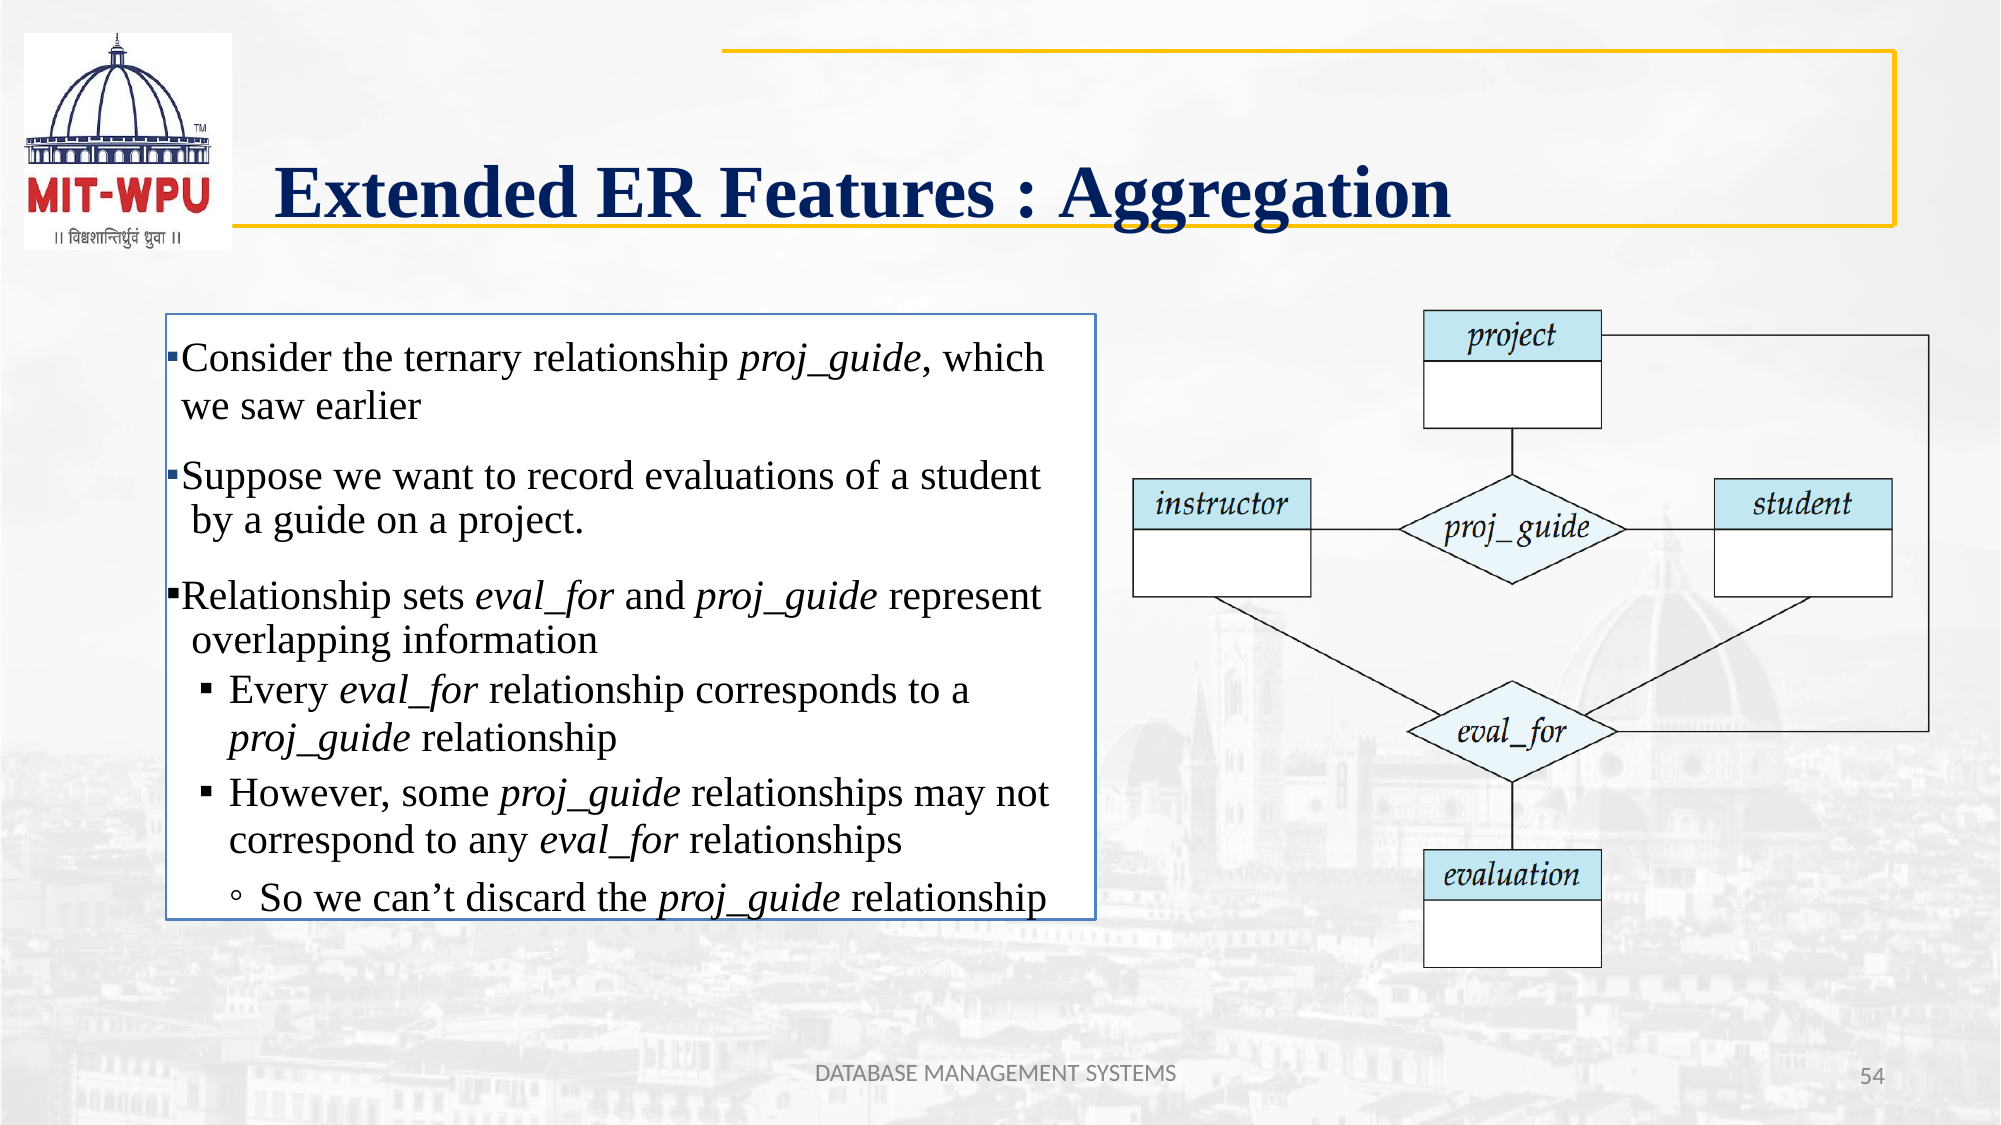

# Extended ER Features : Aggregation

Consider the ternary relationship proj_guide, which  we saw earlier
Suppose we want to record evaluations of a student  by a guide on a project.
Relationship sets eval_for and proj_guide represent  overlapping information
Every eval_for relationship corresponds to a
proj_guide relationship
However, some proj_guide relationships may not
correspond to any eval_for relationships
So we can’t discard the proj_guide relationship
DATABASE MANAGEMENT SYSTEMS
54